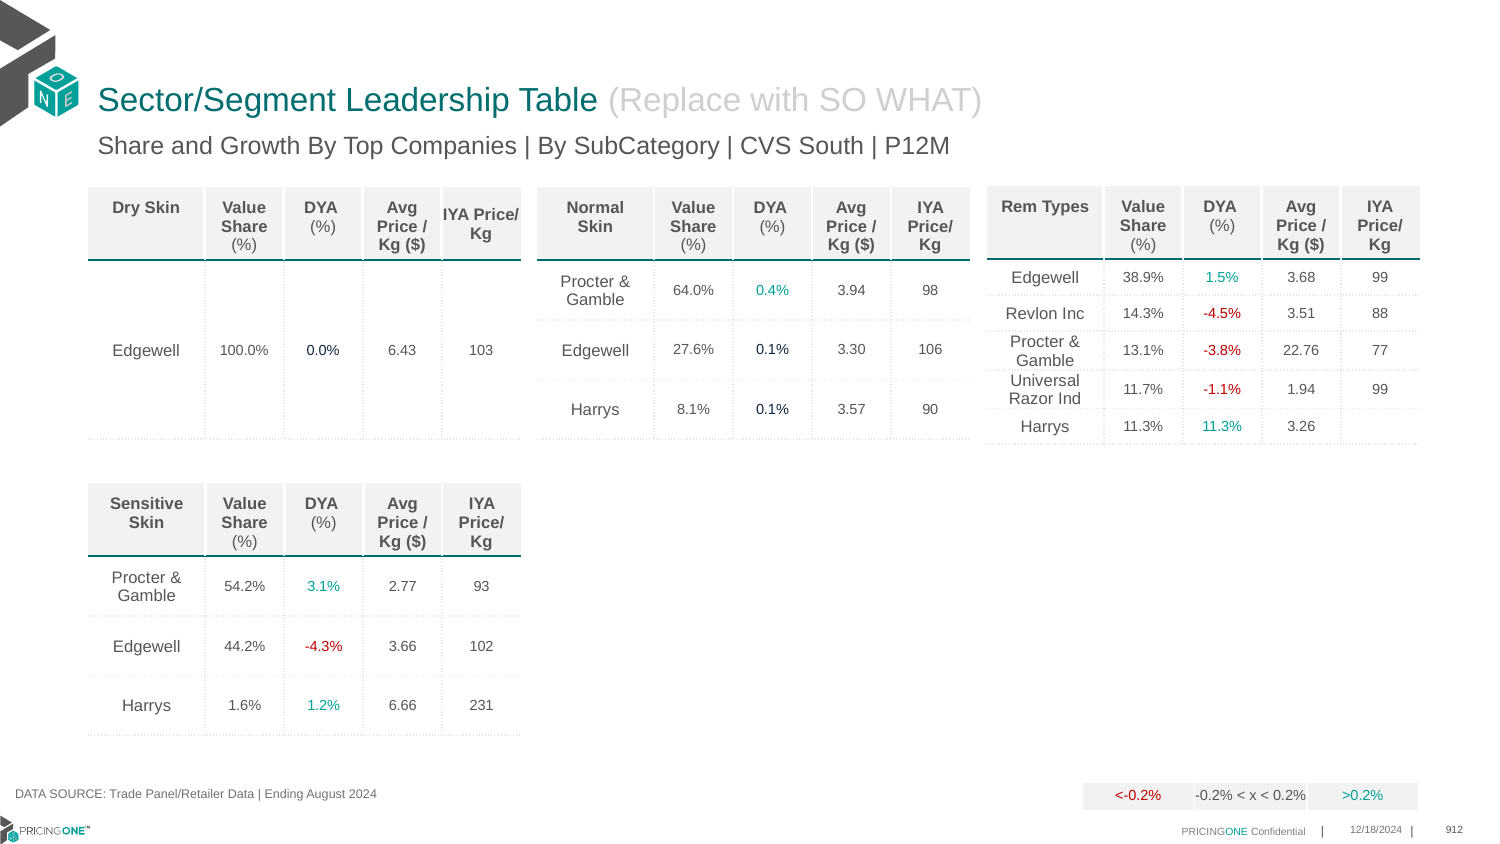

# Sector/Segment Leadership Table (Replace with SO WHAT)
Share and Growth By Top Companies | By SubCategory | CVS South | P12M
| Rem Types | Value Share (%) | DYA (%) | Avg Price /Kg ($) | IYA Price/Kg |
| --- | --- | --- | --- | --- |
| Edgewell | 38.9% | 1.5% | 3.68 | 99 |
| Revlon Inc | 14.3% | -4.5% | 3.51 | 88 |
| Procter & Gamble | 13.1% | -3.8% | 22.76 | 77 |
| Universal Razor Ind | 11.7% | -1.1% | 1.94 | 99 |
| Harrys | 11.3% | 11.3% | 3.26 |  |
| Dry Skin | Value Share (%) | DYA (%) | Avg Price /Kg ($) | IYA Price/ Kg |
| --- | --- | --- | --- | --- |
| Edgewell | 100.0% | 0.0% | 6.43 | 103 |
| Normal Skin | Value Share (%) | DYA (%) | Avg Price /Kg ($) | IYA Price/Kg |
| --- | --- | --- | --- | --- |
| Procter & Gamble | 64.0% | 0.4% | 3.94 | 98 |
| Edgewell | 27.6% | 0.1% | 3.30 | 106 |
| Harrys | 8.1% | 0.1% | 3.57 | 90 |
| Sensitive Skin | Value Share (%) | DYA (%) | Avg Price /Kg ($) | IYA Price/Kg |
| --- | --- | --- | --- | --- |
| Procter & Gamble | 54.2% | 3.1% | 2.77 | 93 |
| Edgewell | 44.2% | -4.3% | 3.66 | 102 |
| Harrys | 1.6% | 1.2% | 6.66 | 231 |
DATA SOURCE: Trade Panel/Retailer Data | Ending August 2024
| <-0.2% | -0.2% < x < 0.2% | >0.2% |
| --- | --- | --- |

12/18/2024
912